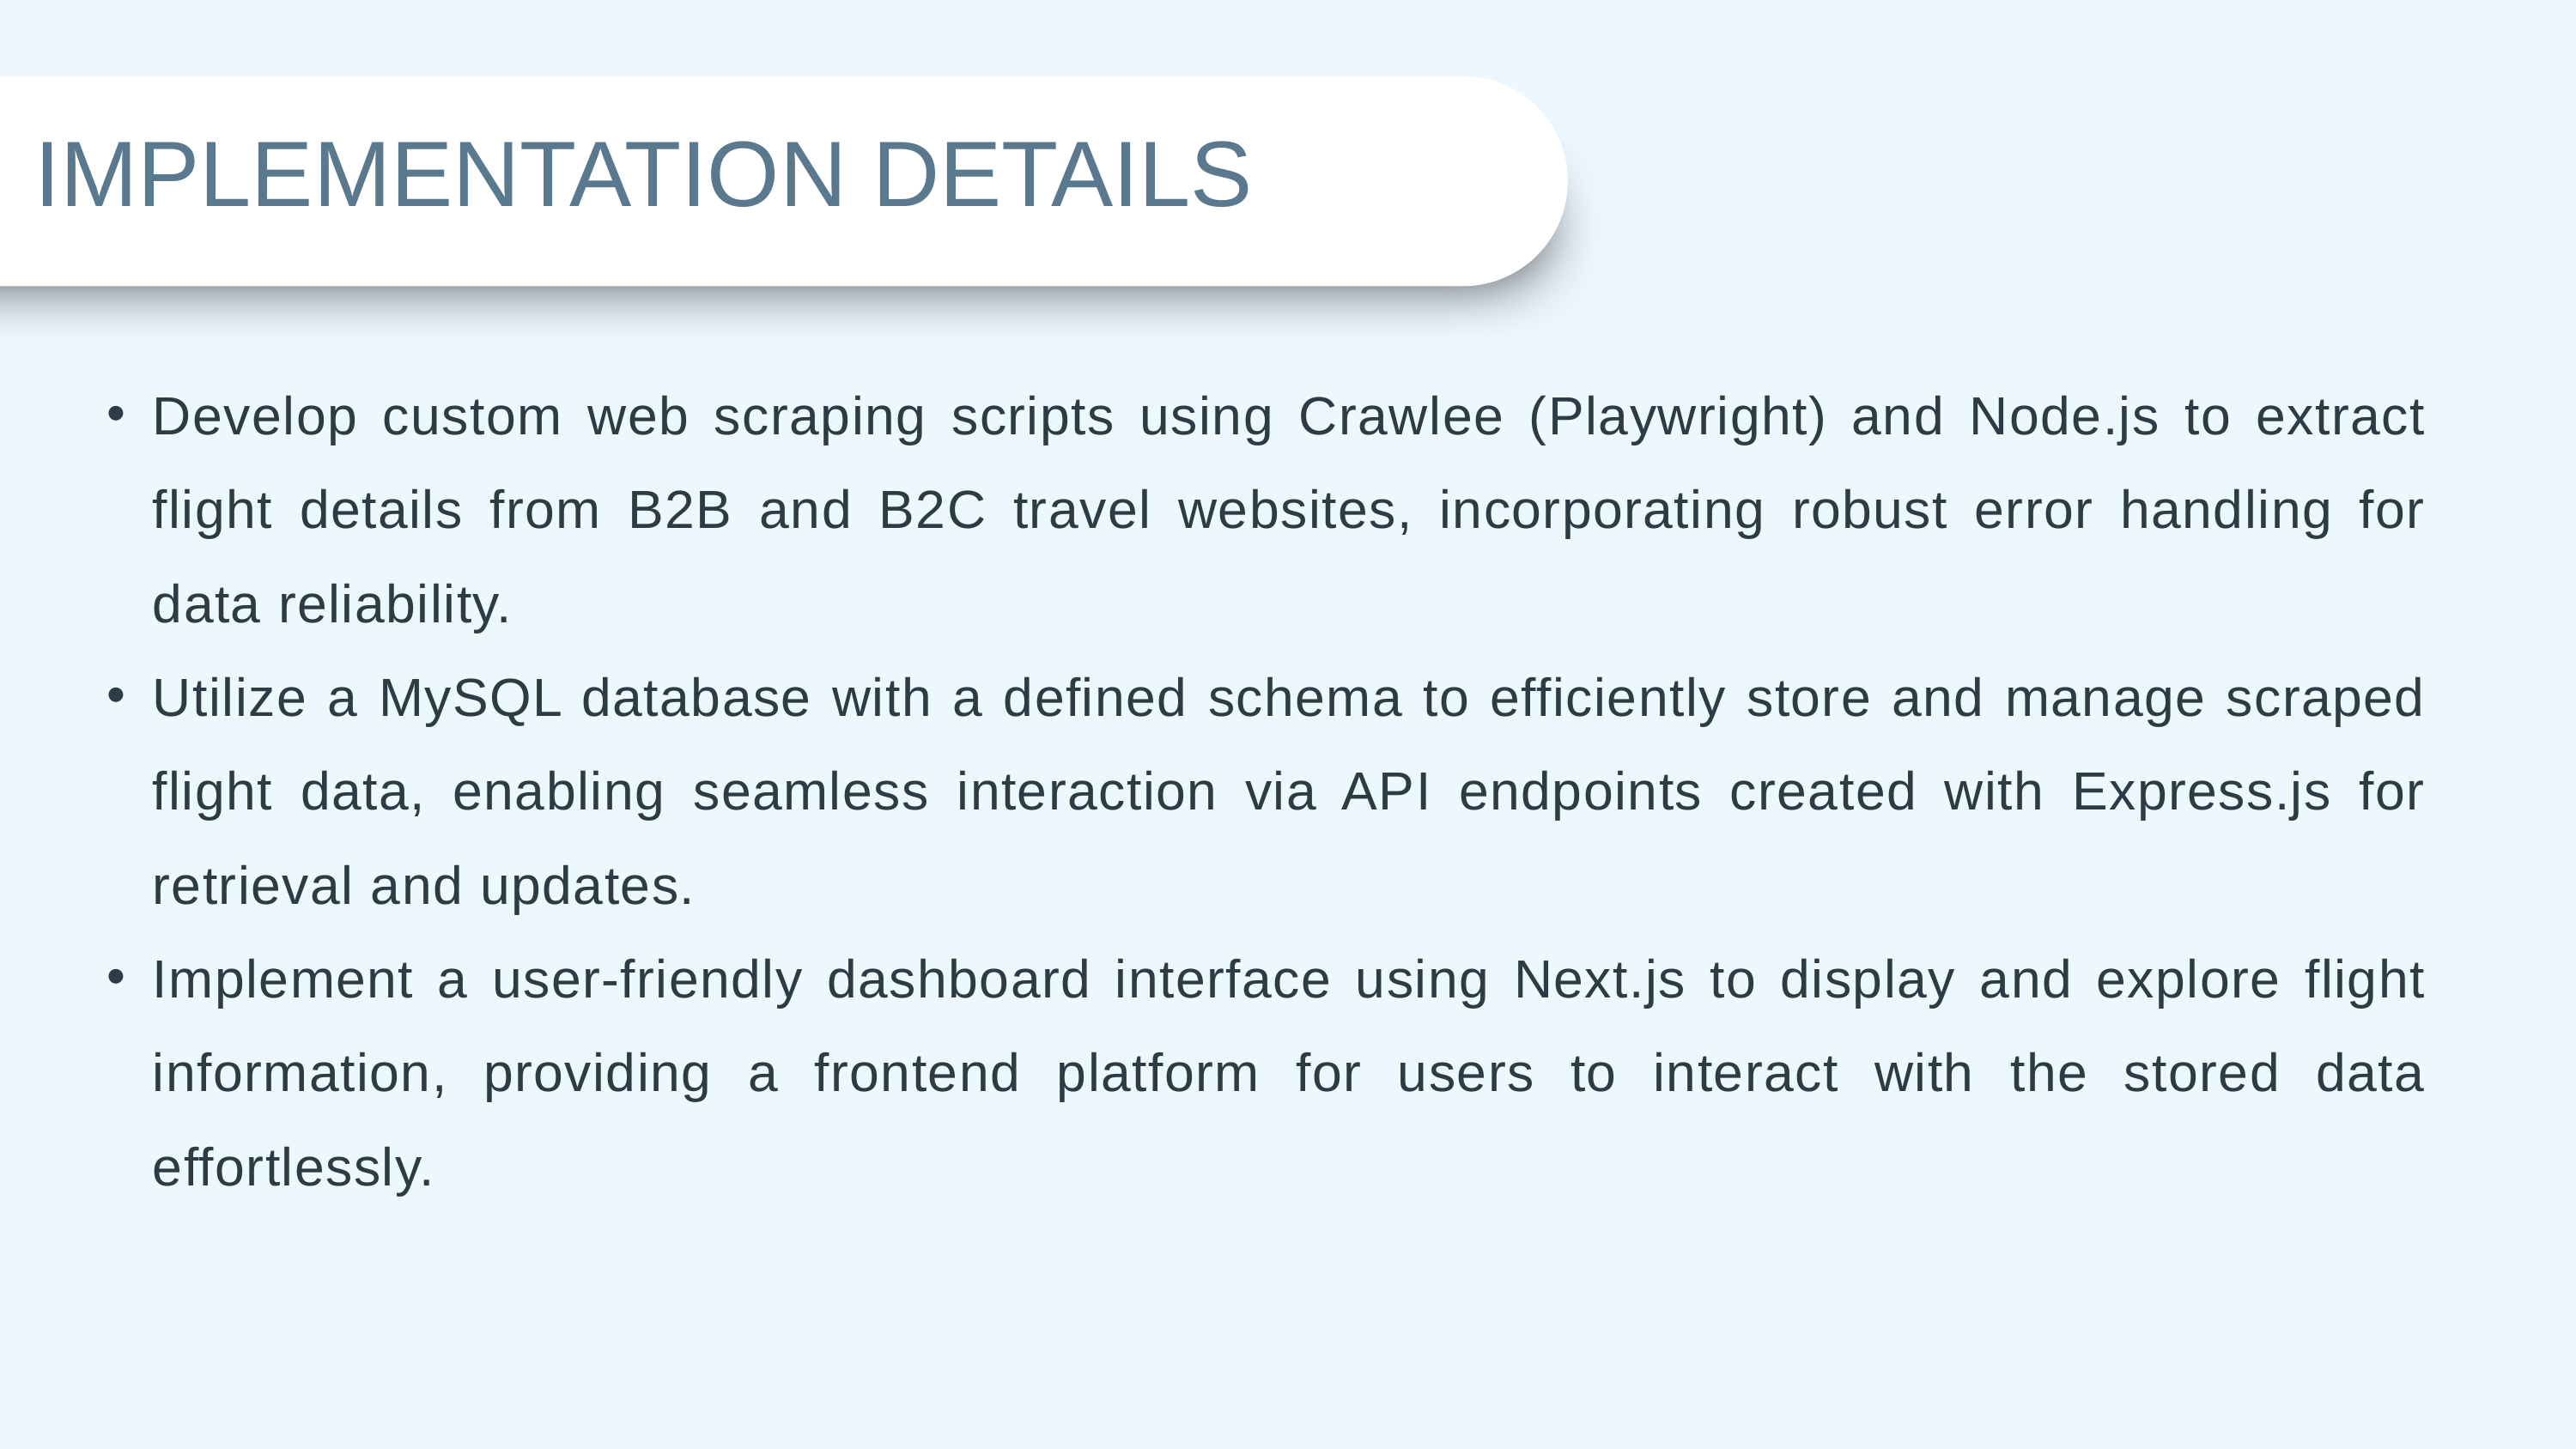

IMPLEMENTATION DETAILS
Develop custom web scraping scripts using Crawlee (Playwright) and Node.js to extract flight details from B2B and B2C travel websites, incorporating robust error handling for data reliability.
Utilize a MySQL database with a defined schema to efficiently store and manage scraped flight data, enabling seamless interaction via API endpoints created with Express.js for retrieval and updates.
Implement a user-friendly dashboard interface using Next.js to display and explore flight information, providing a frontend platform for users to interact with the stored data effortlessly.